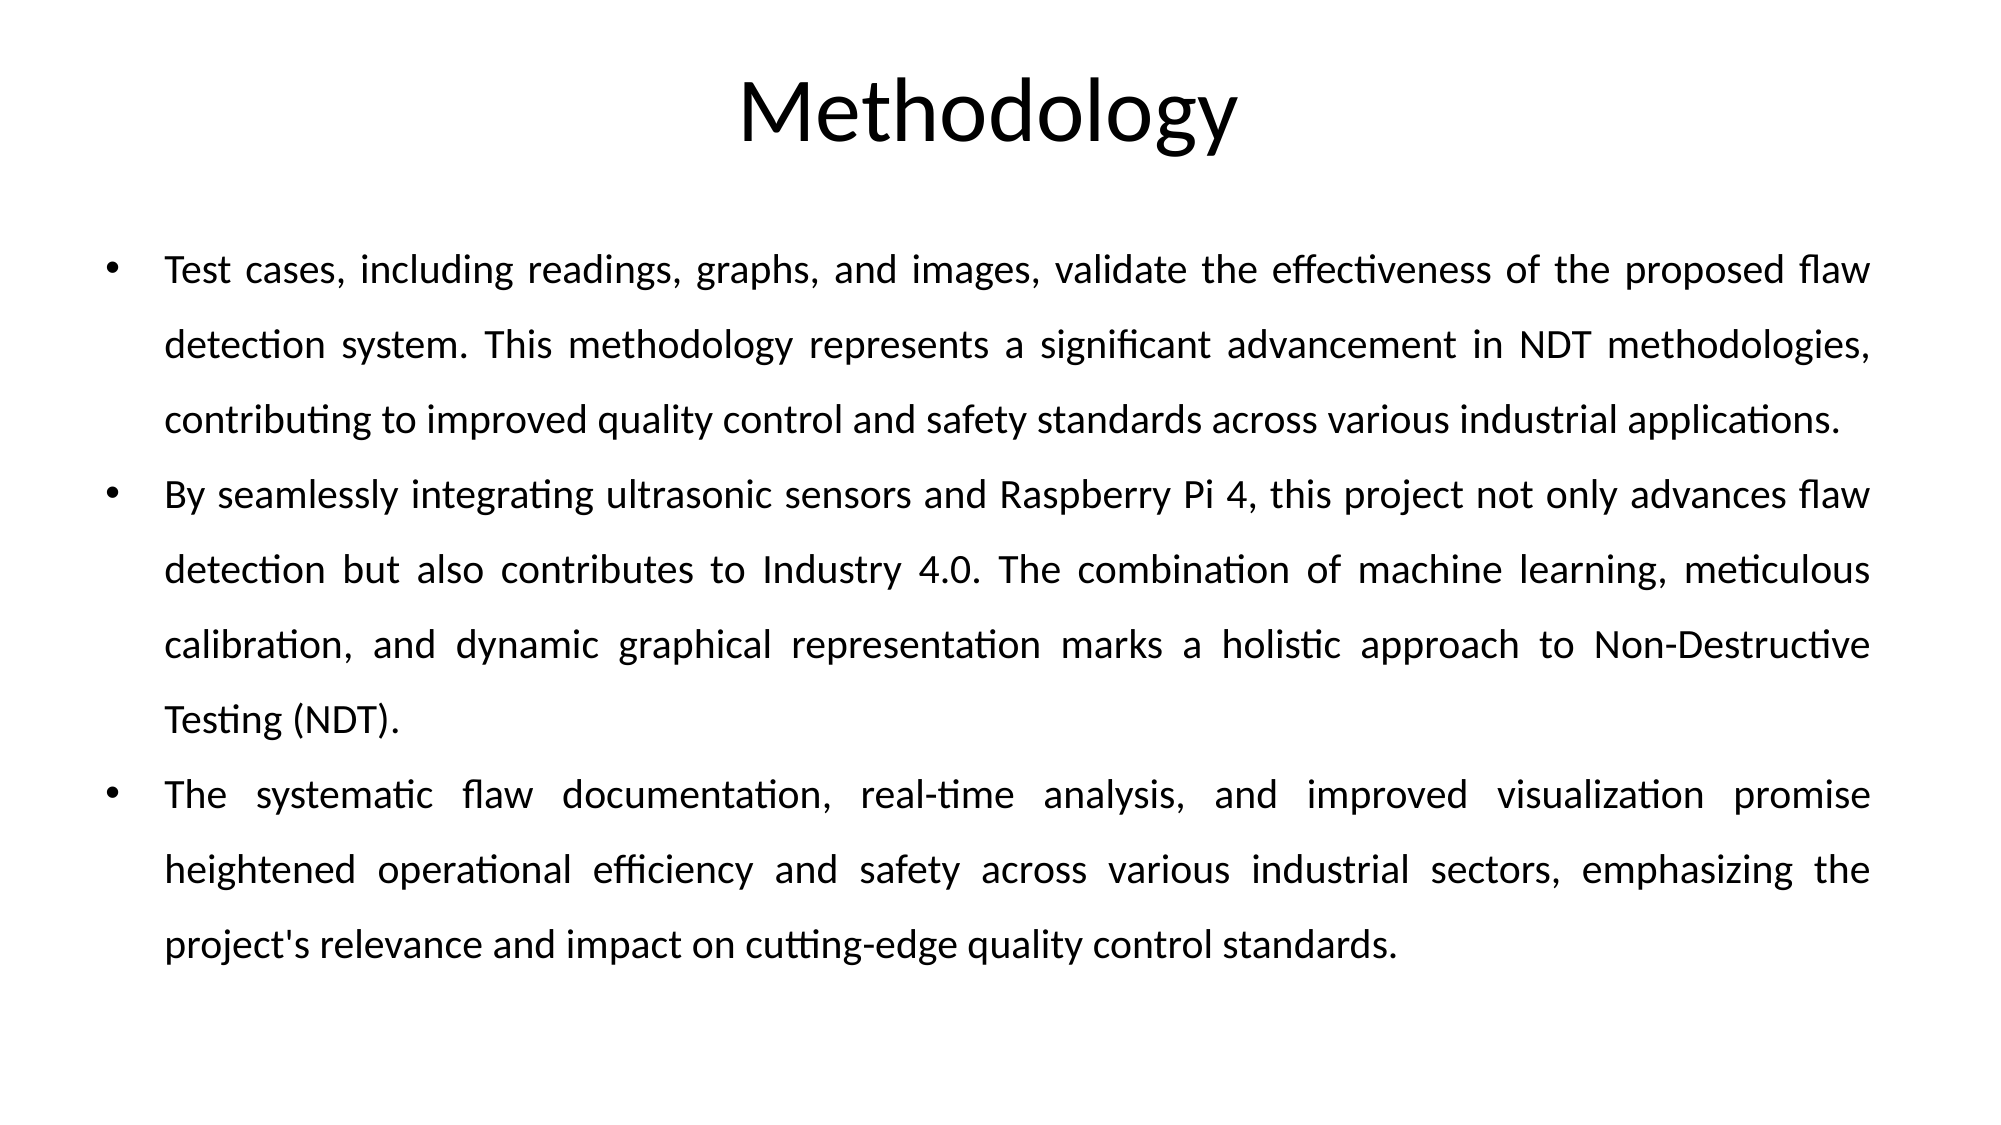

# Methodology
Test cases, including readings, graphs, and images, validate the effectiveness of the proposed flaw detection system. This methodology represents a significant advancement in NDT methodologies, contributing to improved quality control and safety standards across various industrial applications.
By seamlessly integrating ultrasonic sensors and Raspberry Pi 4, this project not only advances flaw detection but also contributes to Industry 4.0. The combination of machine learning, meticulous calibration, and dynamic graphical representation marks a holistic approach to Non-Destructive Testing (NDT).
The systematic flaw documentation, real-time analysis, and improved visualization promise heightened operational efficiency and safety across various industrial sectors, emphasizing the project's relevance and impact on cutting-edge quality control standards.